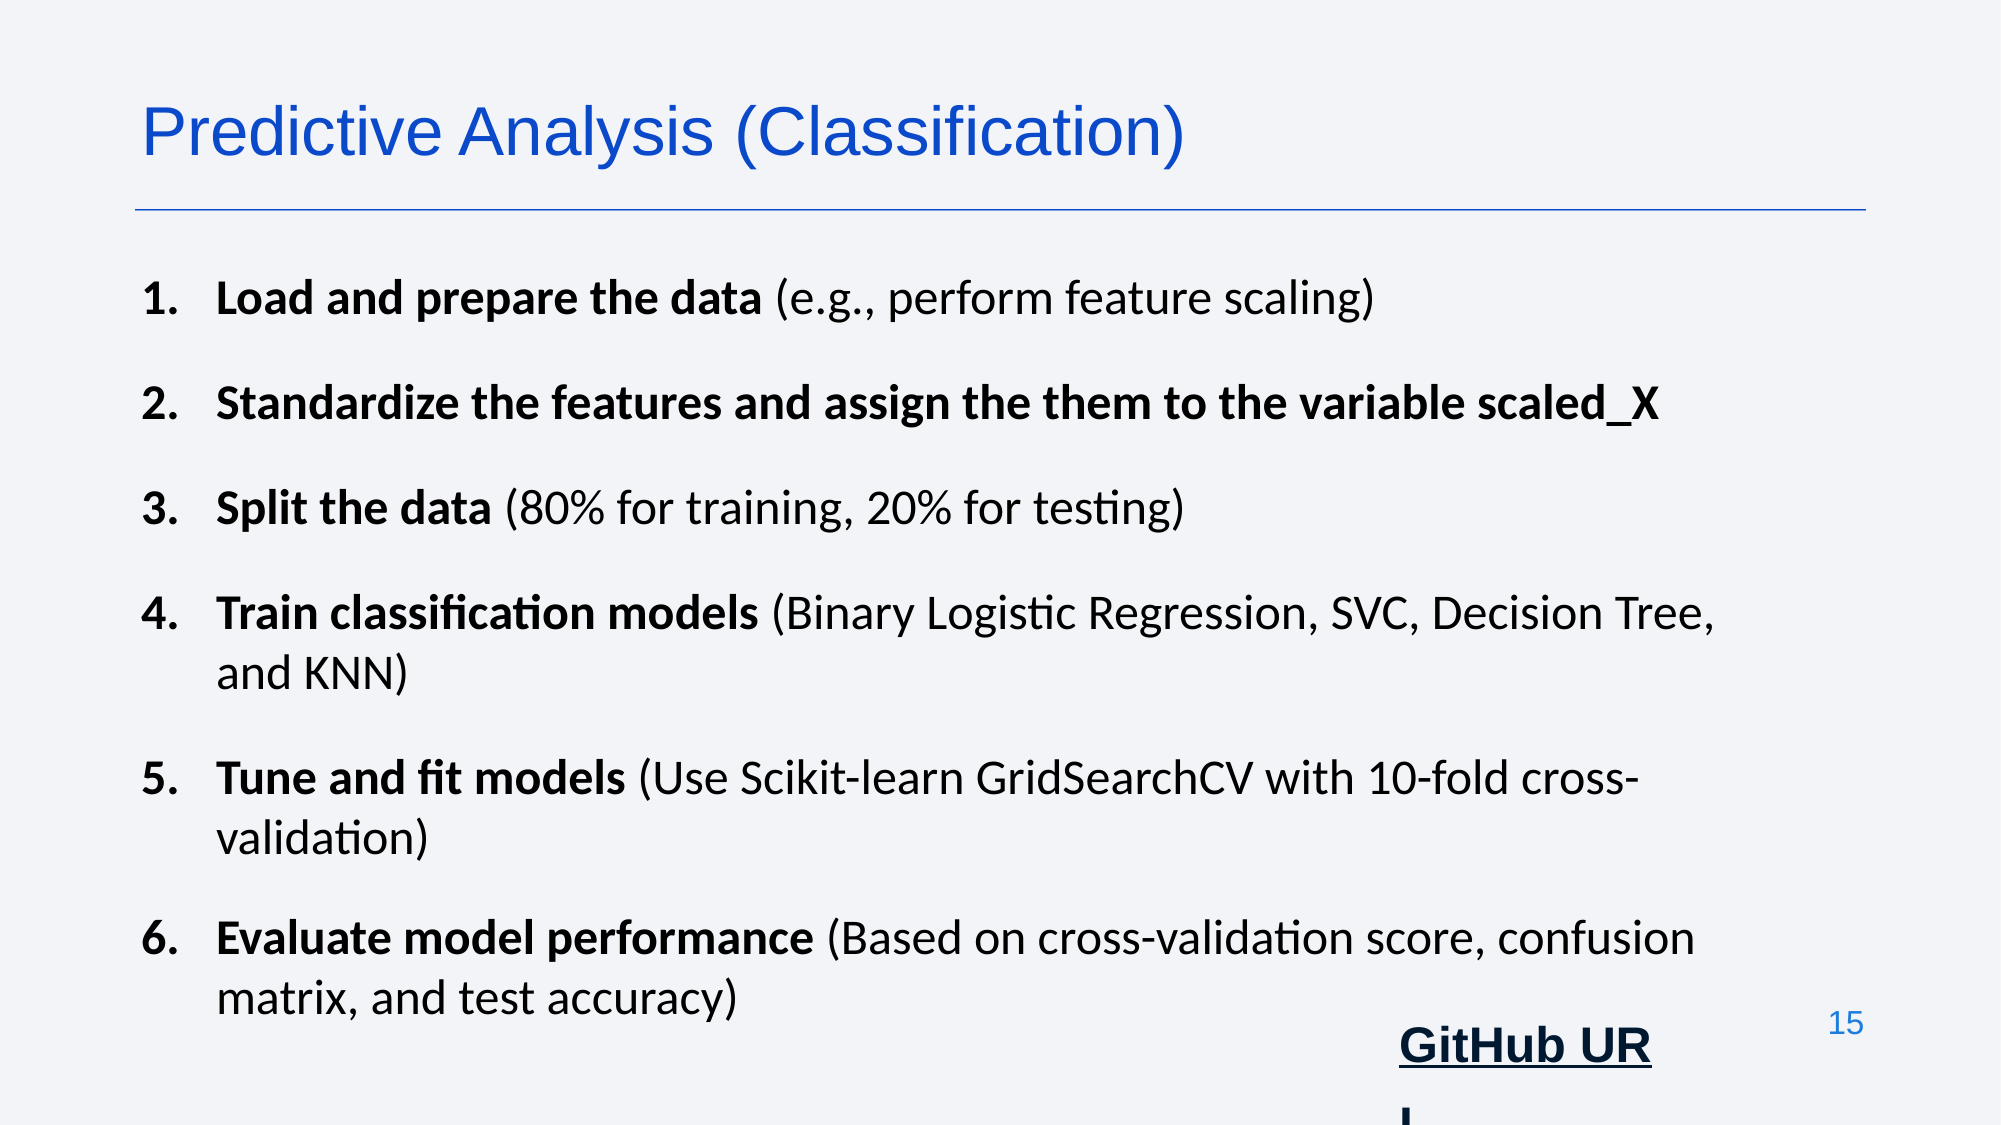

Predictive Analysis (Classification)
Load and prepare the data (e.g., perform feature scaling)

Standardize the features and assign the them to the variable scaled_X

Split the data (80% for training, 20% for testing)

Train classification models (Binary Logistic Regression, SVC, Decision Tree, and KNN)

Tune and fit models (Use Scikit-learn GridSearchCV with 10-fold cross-validation)

Evaluate model performance (Based on cross-validation score, confusion matrix, and test accuracy)
GitHub URL
15